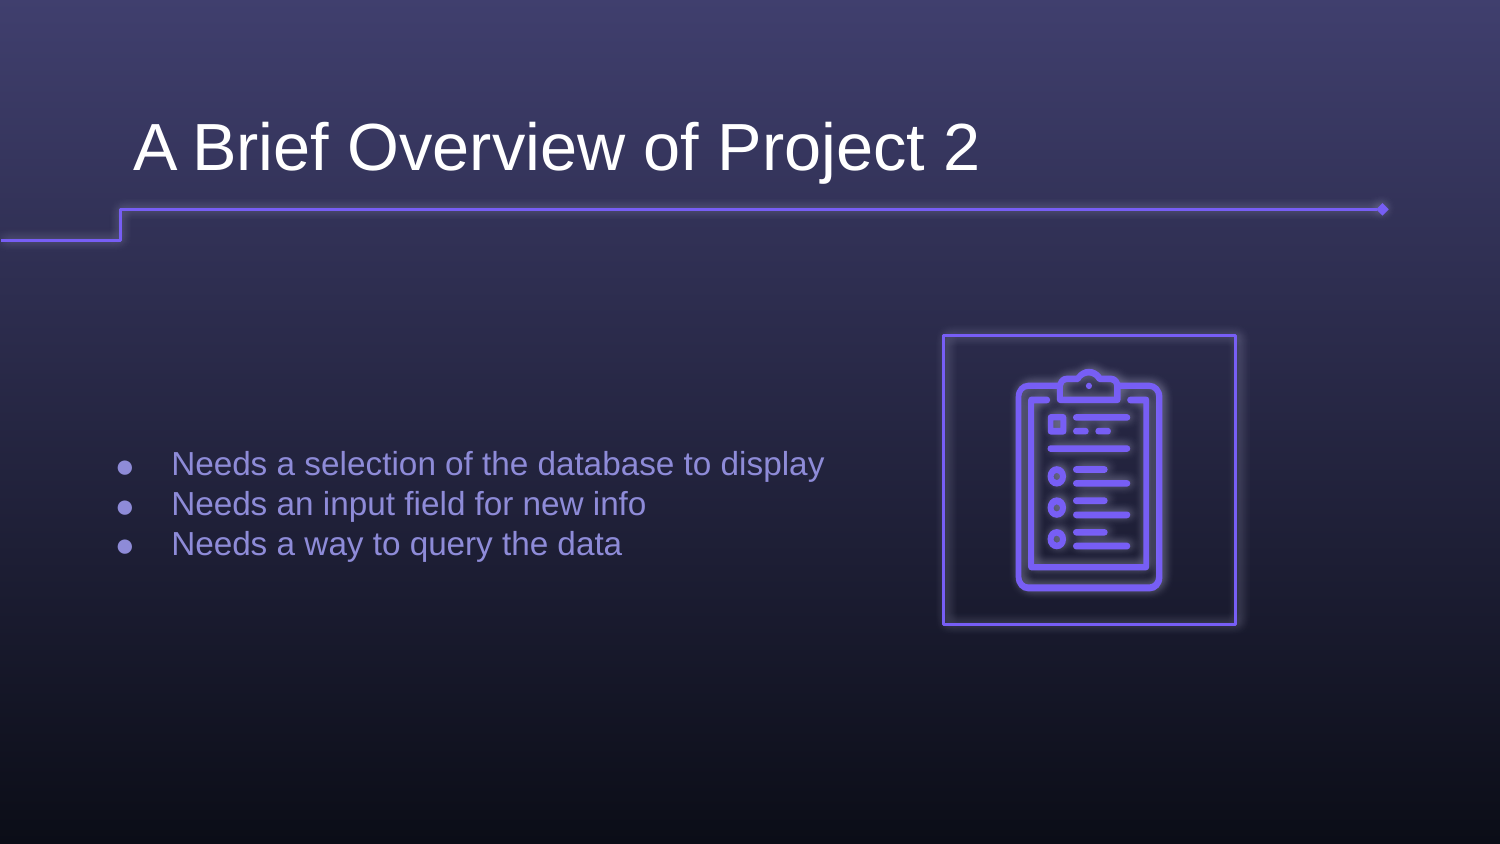

# A Brief Overview of Project 2
Needs a selection of the database to display
Needs an input field for new info
Needs a way to query the data